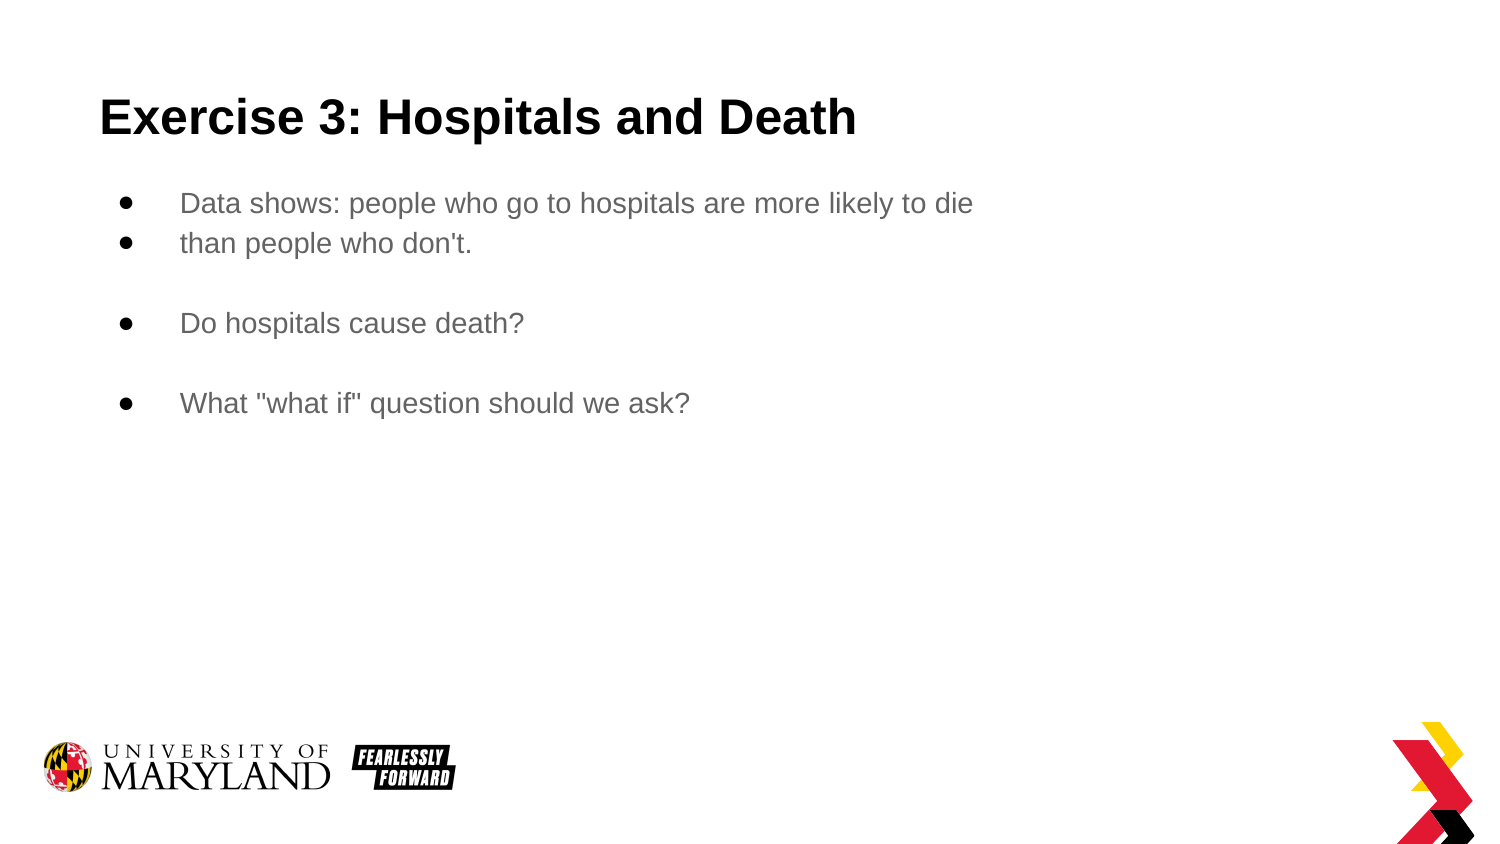

# Exercise 3: Hospitals and Death
Data shows: people who go to hospitals are more likely to die
than people who don't.

Do hospitals cause death?

What "what if" question should we ask?